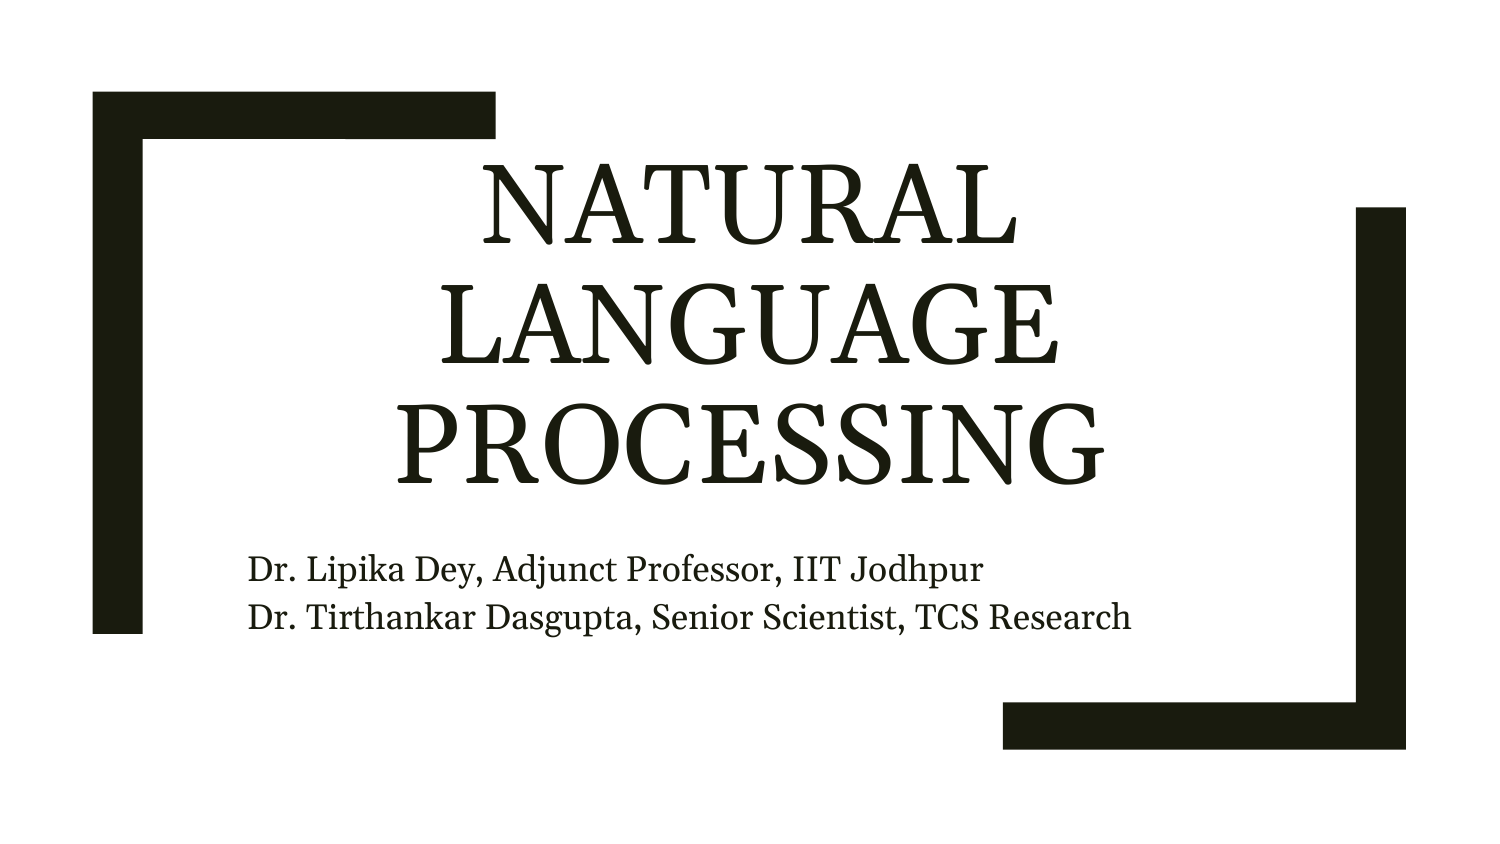

# NATURAL LANGUAGE PROCESSING
Dr. Lipika Dey, Adjunct Professor, IIT Jodhpur
Dr. Tirthankar Dasgupta, Senior Scientist, TCS Research